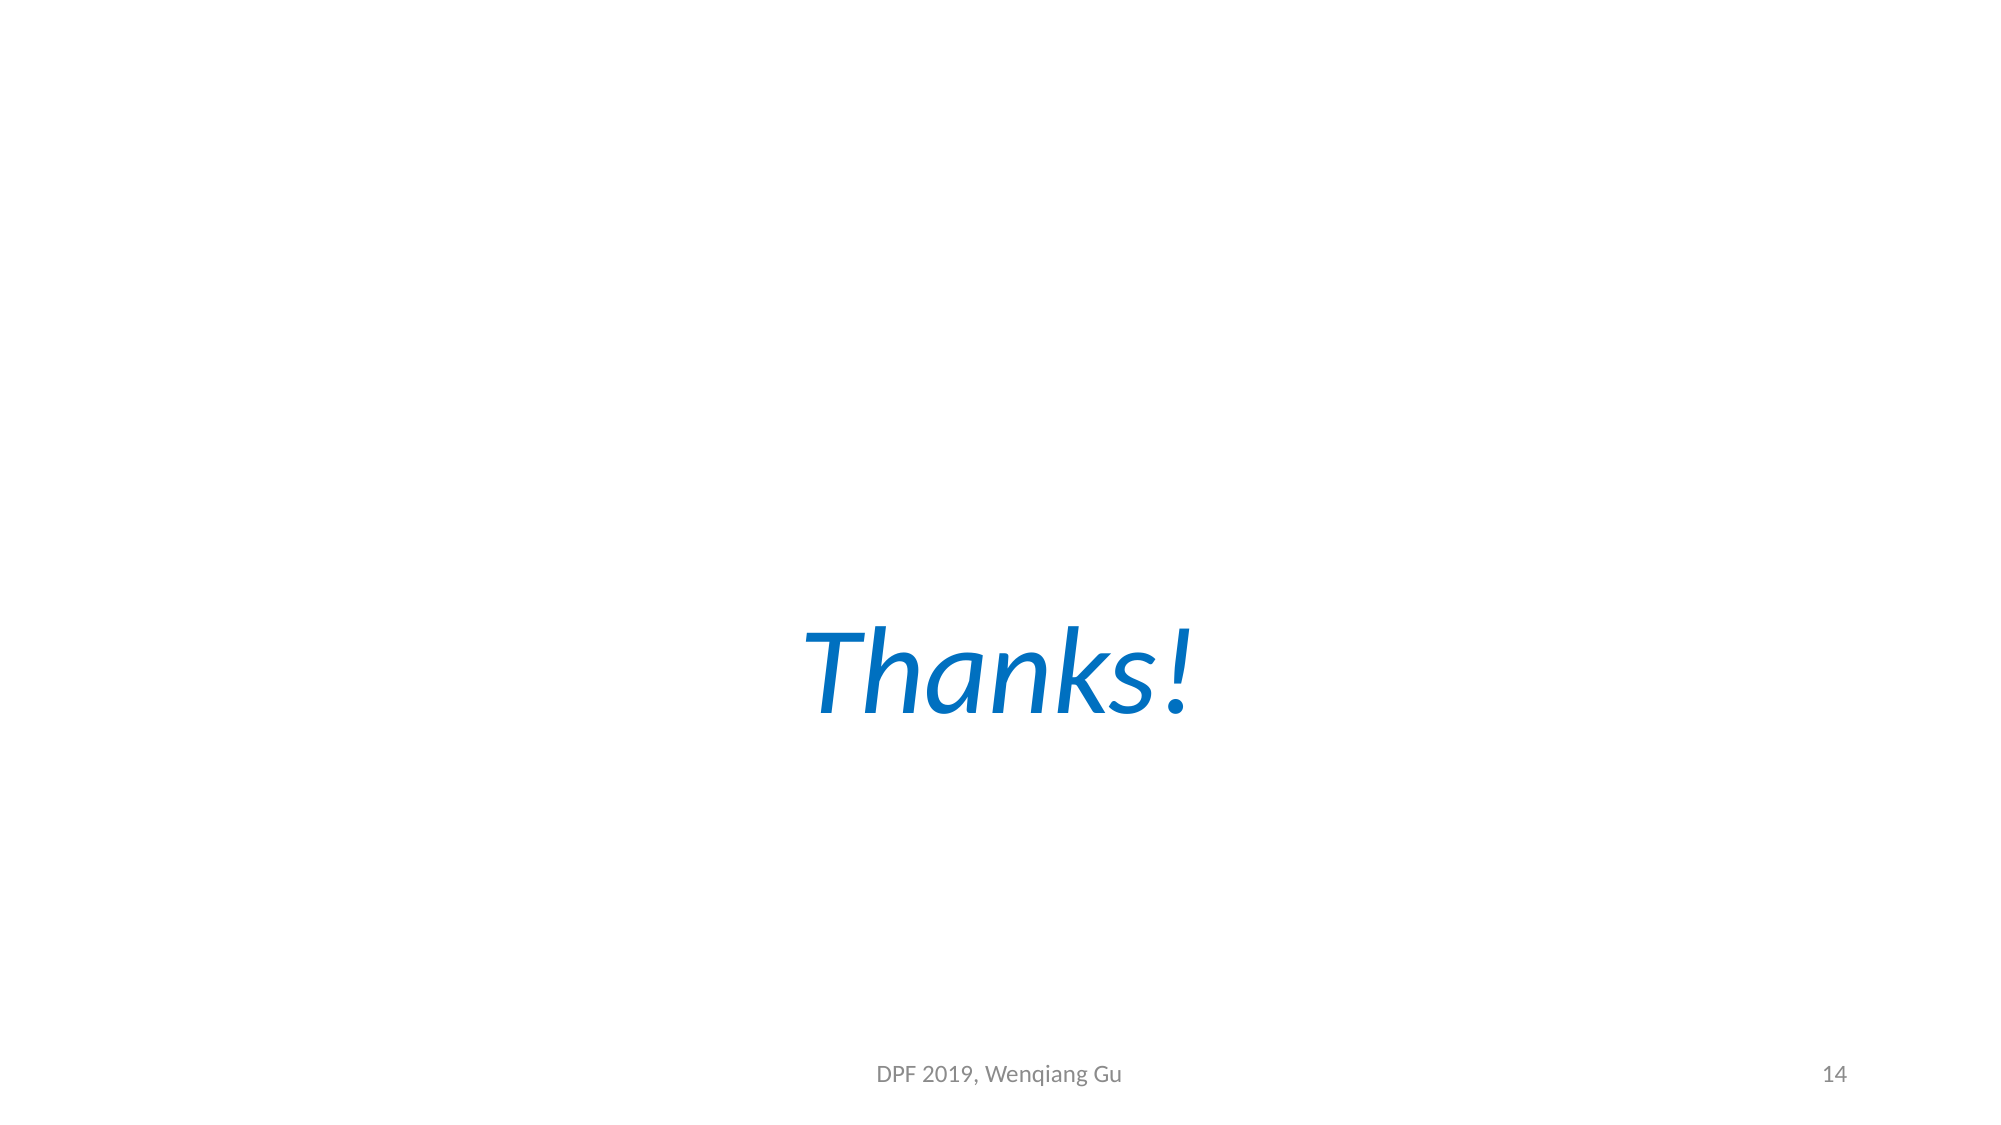

# Thanks!

DPF 2019, Wenqiang Gu
14